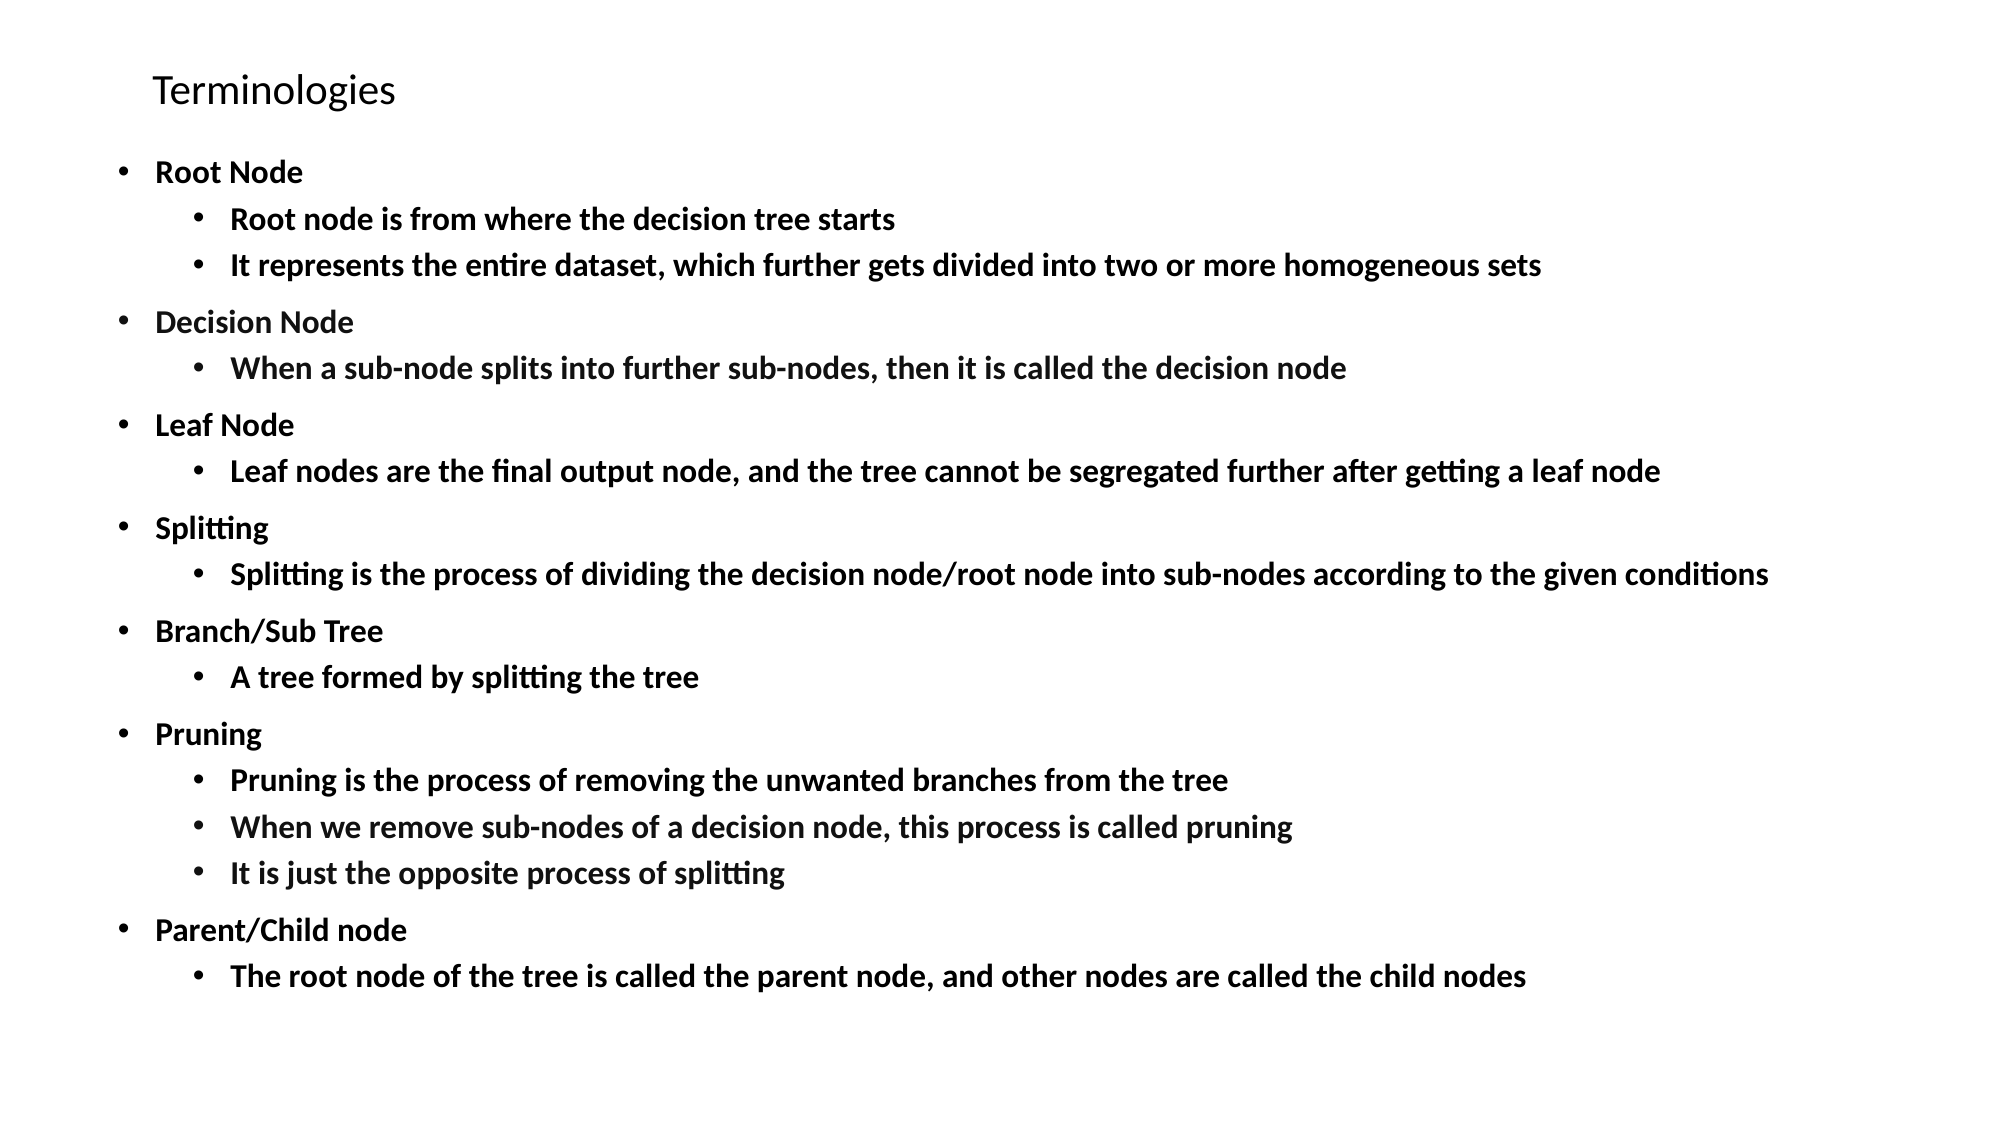

# Terminologies
Root Node
Root node is from where the decision tree starts
It represents the entire dataset, which further gets divided into two or more homogeneous sets
Decision Node
When a sub-node splits into further sub-nodes, then it is called the decision node
Leaf Node
Leaf nodes are the final output node, and the tree cannot be segregated further after getting a leaf node
Splitting
Splitting is the process of dividing the decision node/root node into sub-nodes according to the given conditions
Branch/Sub Tree
A tree formed by splitting the tree
Pruning
Pruning is the process of removing the unwanted branches from the tree
When we remove sub-nodes of a decision node, this process is called pruning
It is just the opposite process of splitting
Parent/Child node
The root node of the tree is called the parent node, and other nodes are called the child nodes